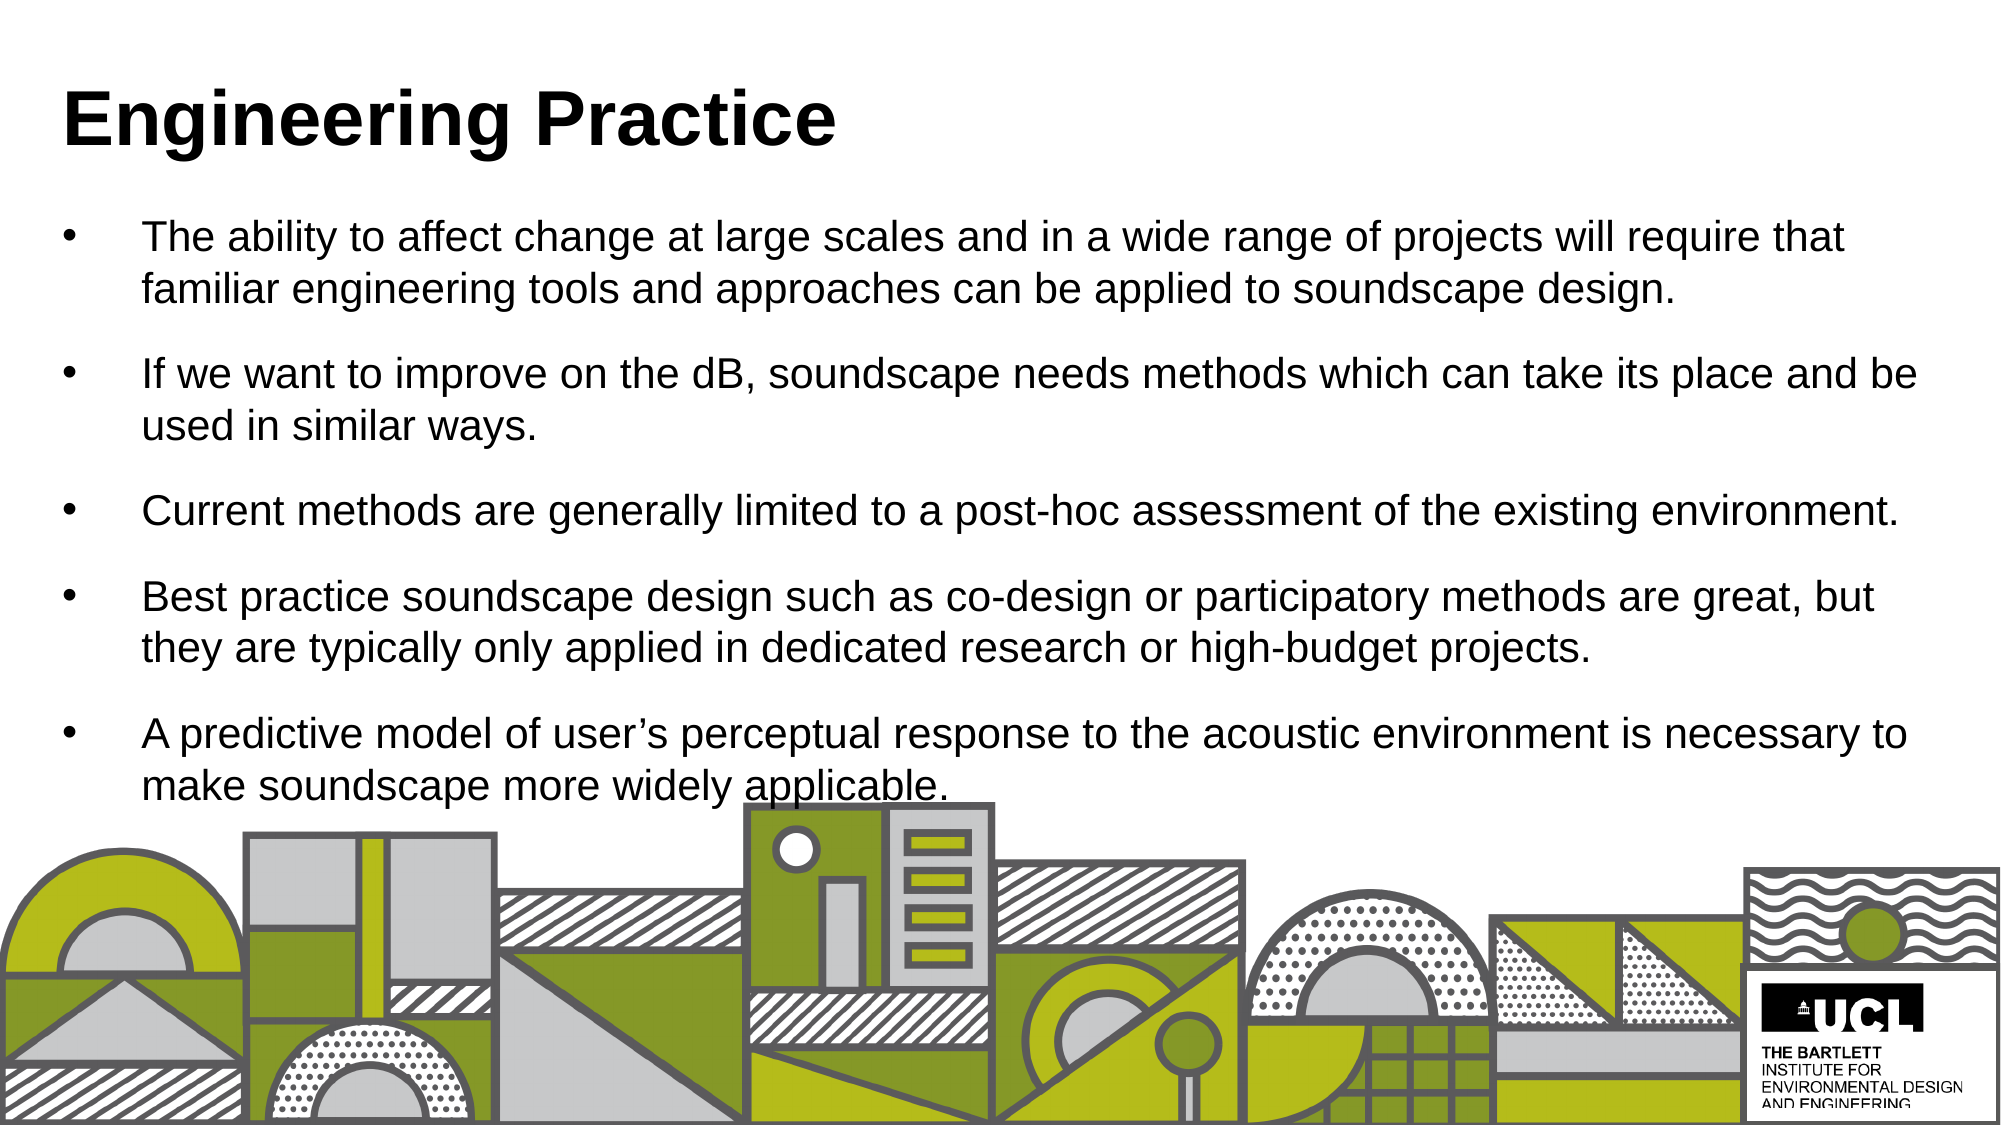

# Engineering Practice
The ability to affect change at large scales and in a wide range of projects will require that familiar engineering tools and approaches can be applied to soundscape design.
If we want to improve on the dB, soundscape needs methods which can take its place and be used in similar ways.
Current methods are generally limited to a post-hoc assessment of the existing environment.
Best practice soundscape design such as co-design or participatory methods are great, but they are typically only applied in dedicated research or high-budget projects.
A predictive model of user’s perceptual response to the acoustic environment is necessary to make soundscape more widely applicable.